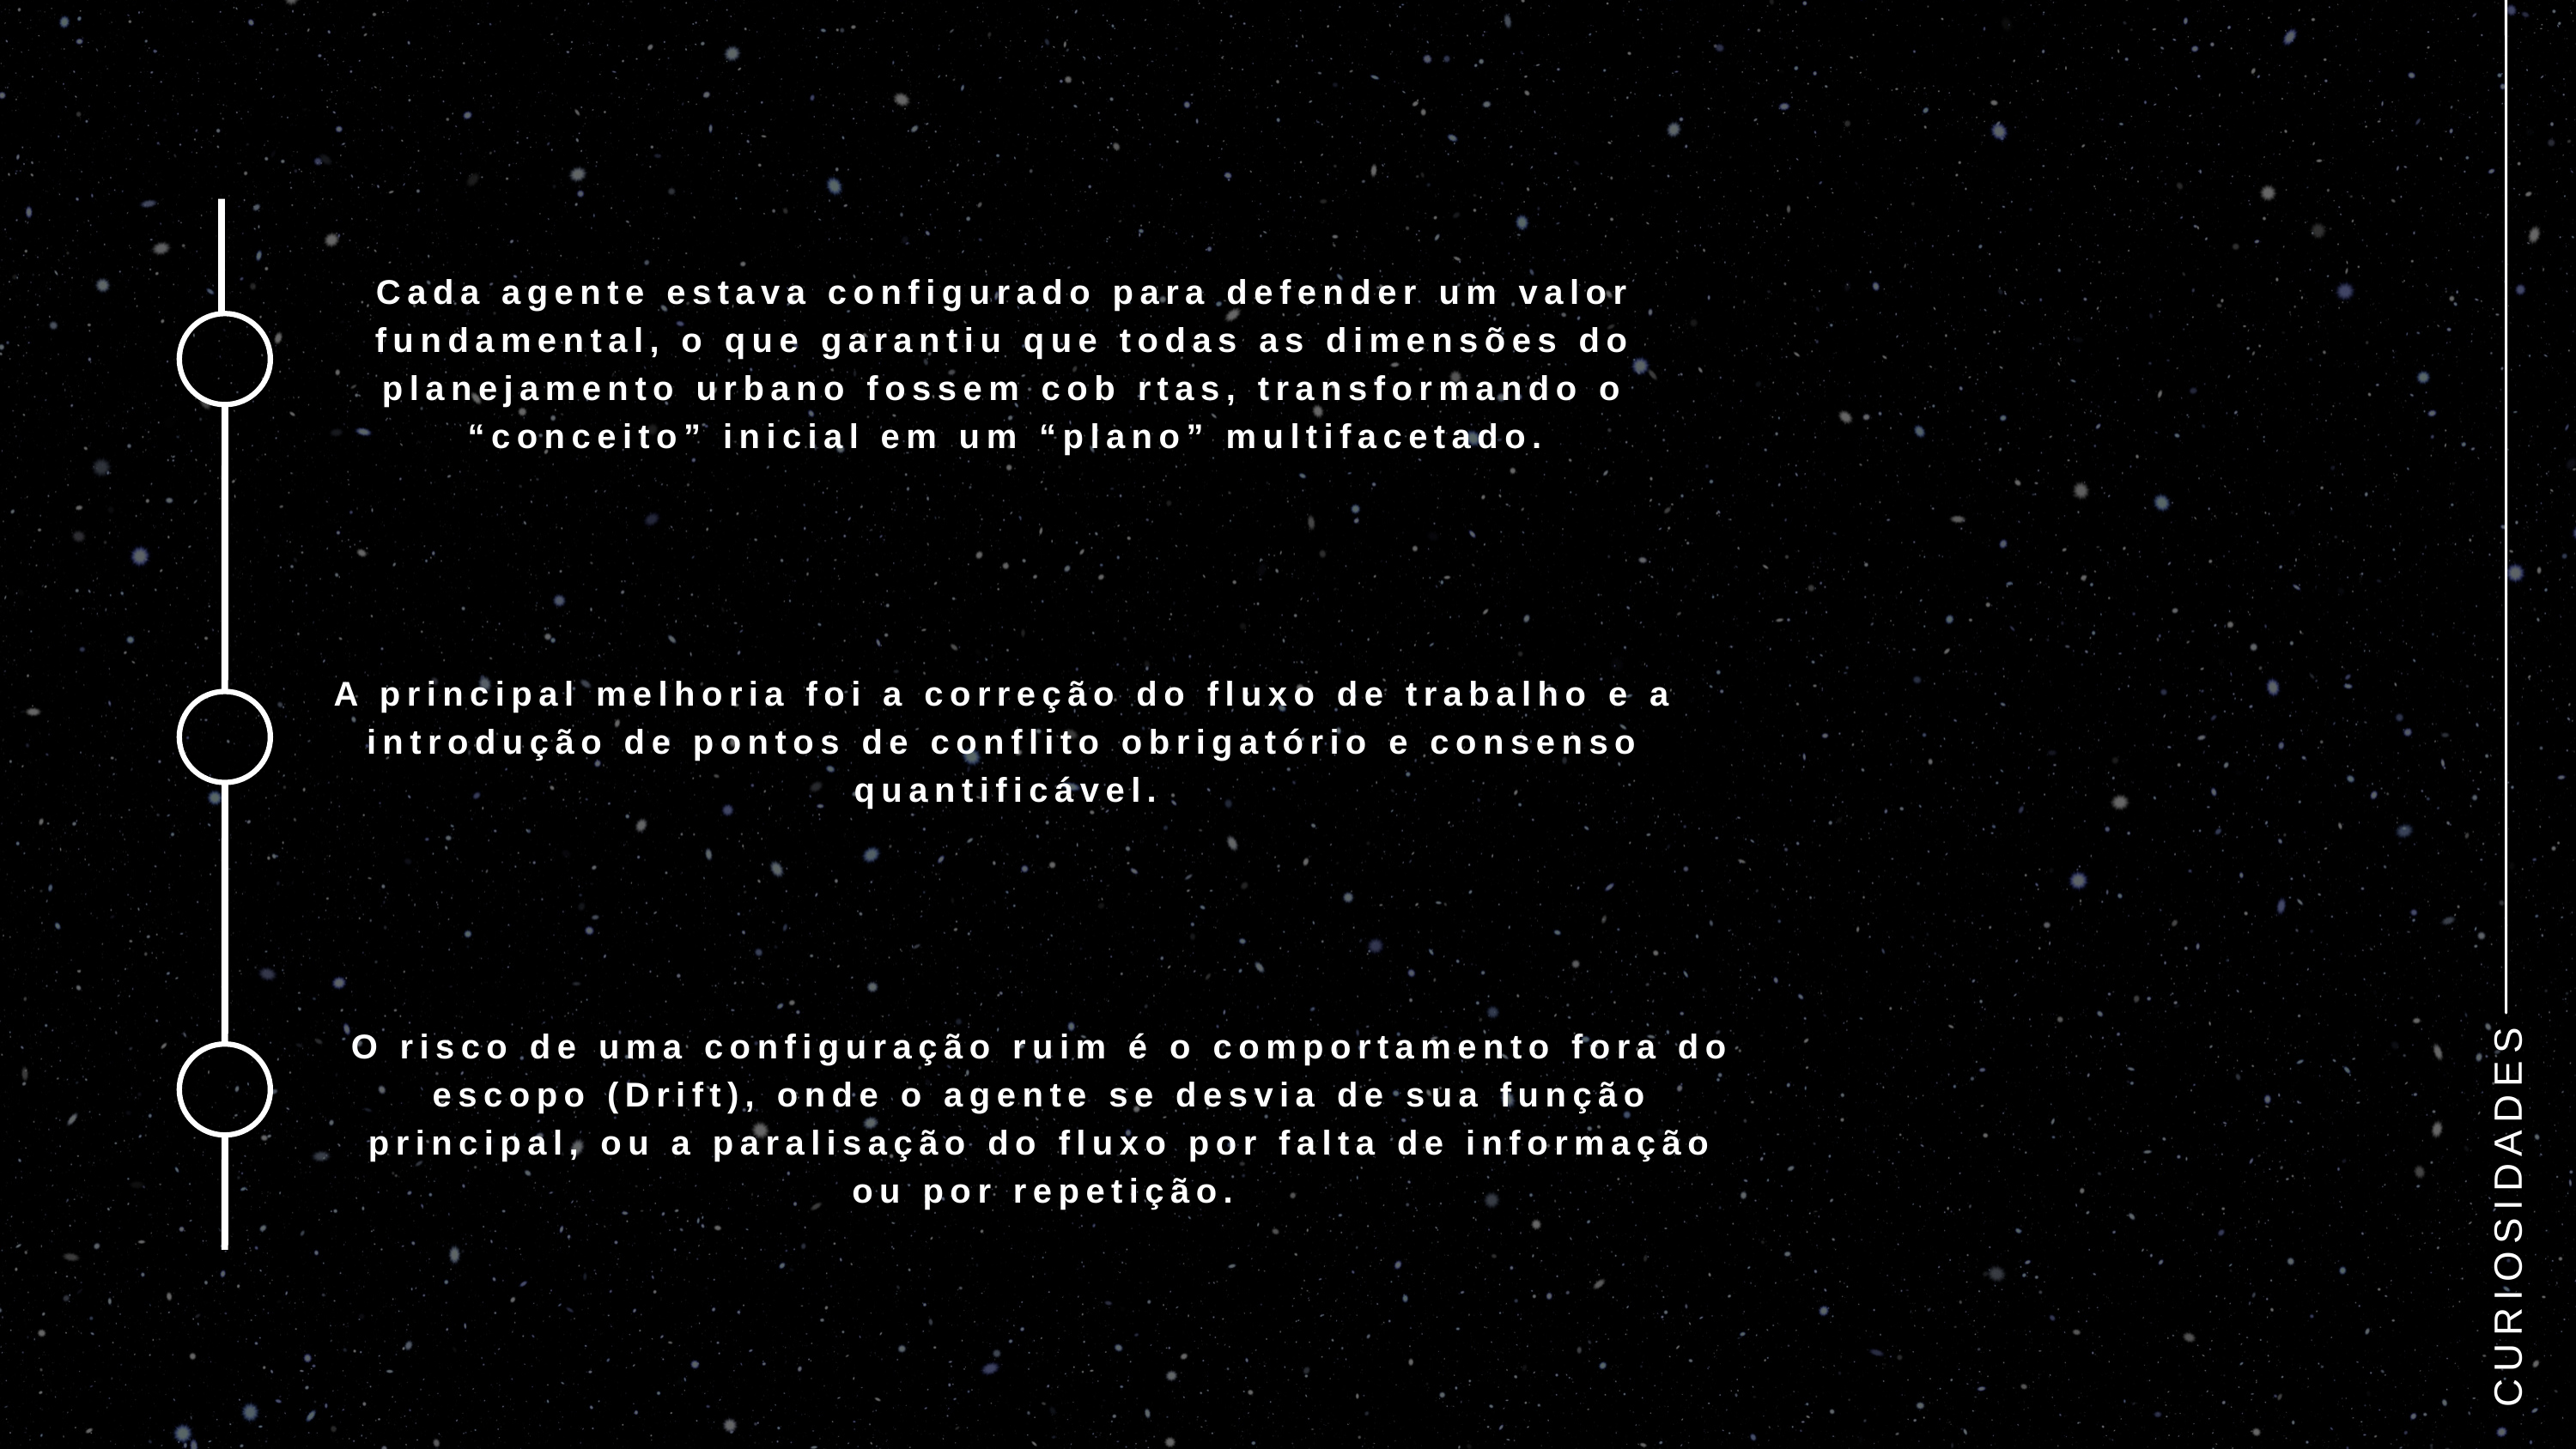

Cada agente estava configurado para defender um valor fundamental, o que garantiu que todas as dimensões do planejamento urbano fossem cob rtas, transformando o “conceito” inicial em um “plano” multifacetado.

A principal melhoria foi a correção do fluxo de trabalho e a introdução de pontos de conflito obrigatório e consenso quantificável.

O risco de uma configuração ruim é o comportamento fora do escopo (Drift), onde o agente se desvia de sua função principal, ou a paralisação do fluxo por falta de informação ou por repetição.

CURIOSIDADES